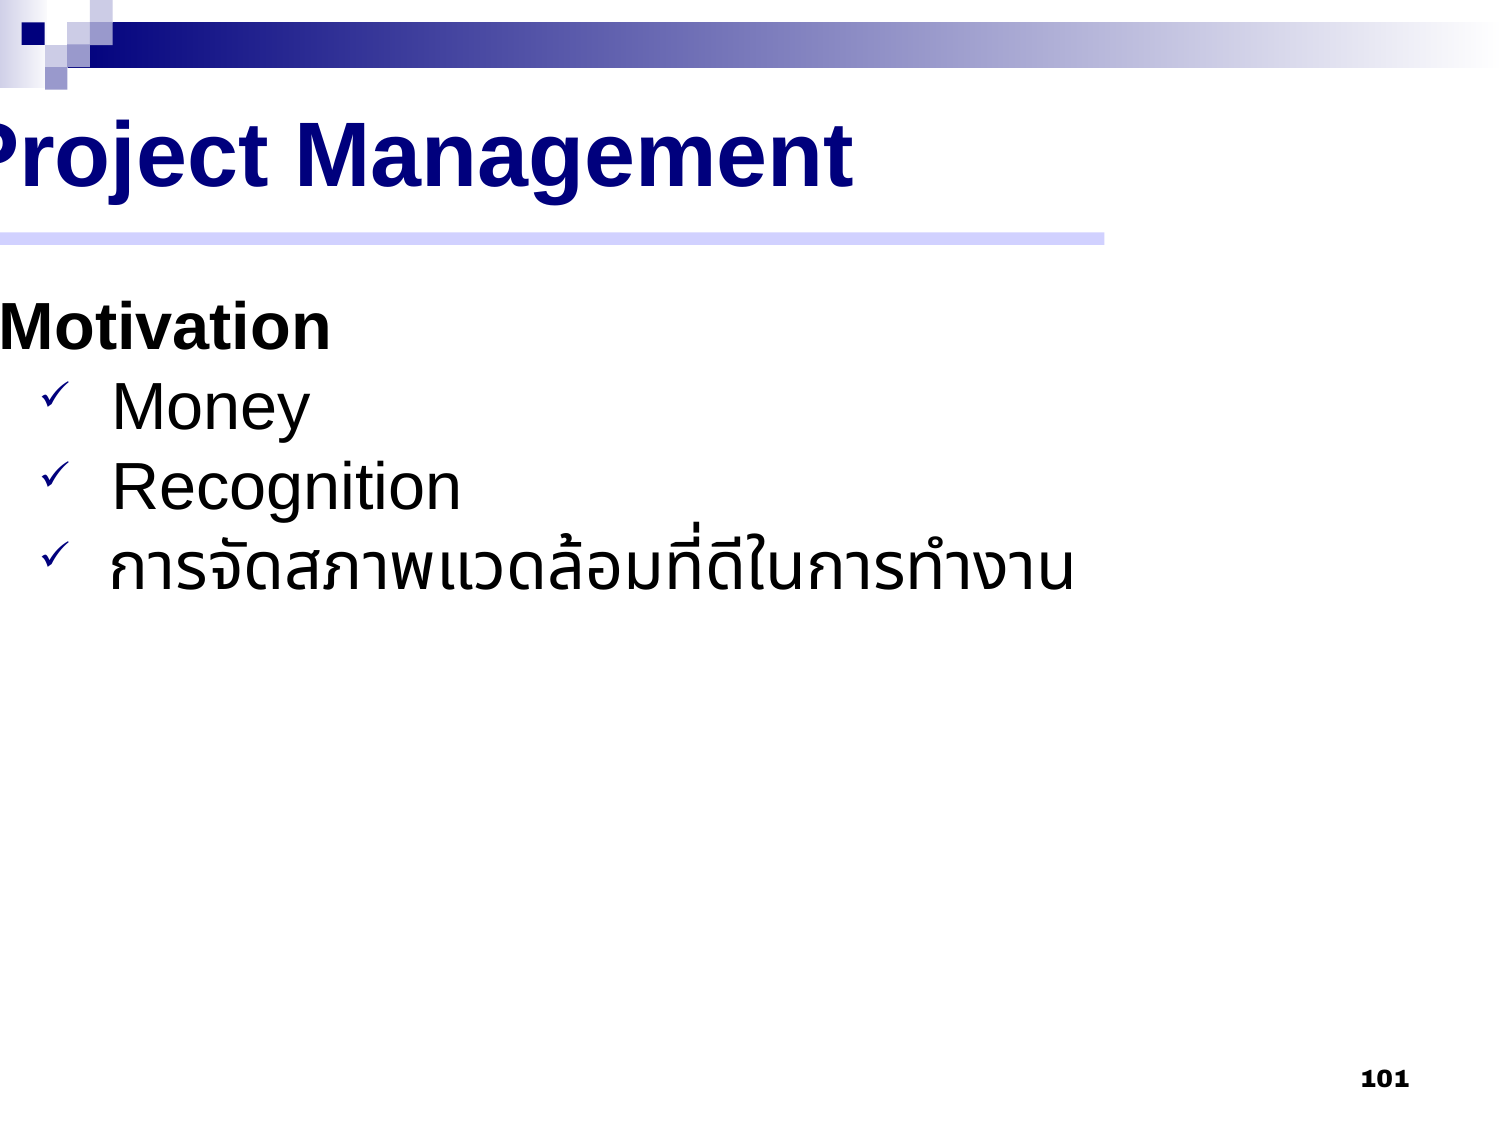

Project Management

Motivation
  Money
  Recognition
  การจัดสภาพแวดล้อมที่ดีในการทำงาน
101